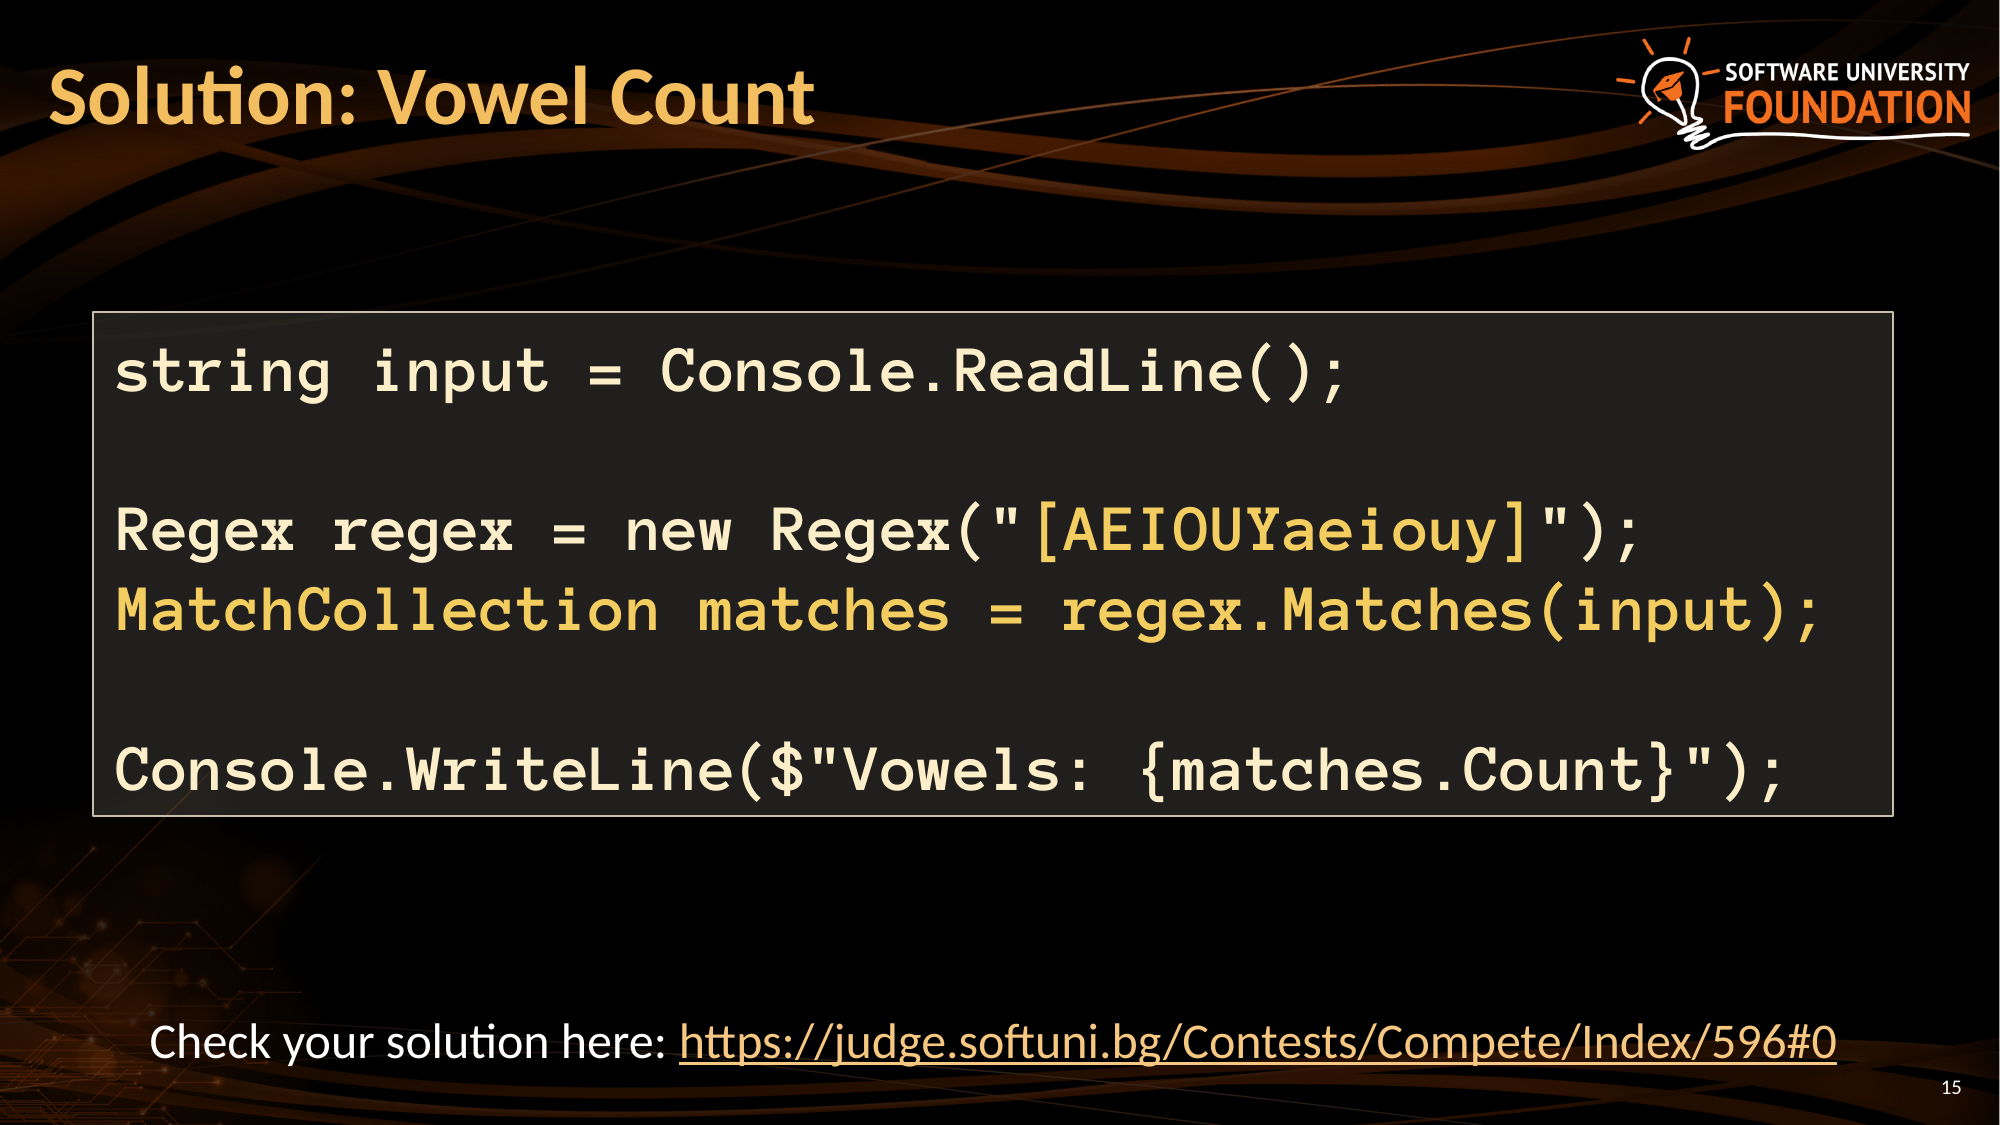

# Solution: Vowel Count
string input = Console.ReadLine();

Regex regex = new Regex("[AEIOUYaeiouy]");
MatchCollection matches = regex.Matches(input);

Console.WriteLine($"Vowels: {matches.Count}");
Check your solution here: https://judge.softuni.bg/Contests/Compete/Index/596#0
15